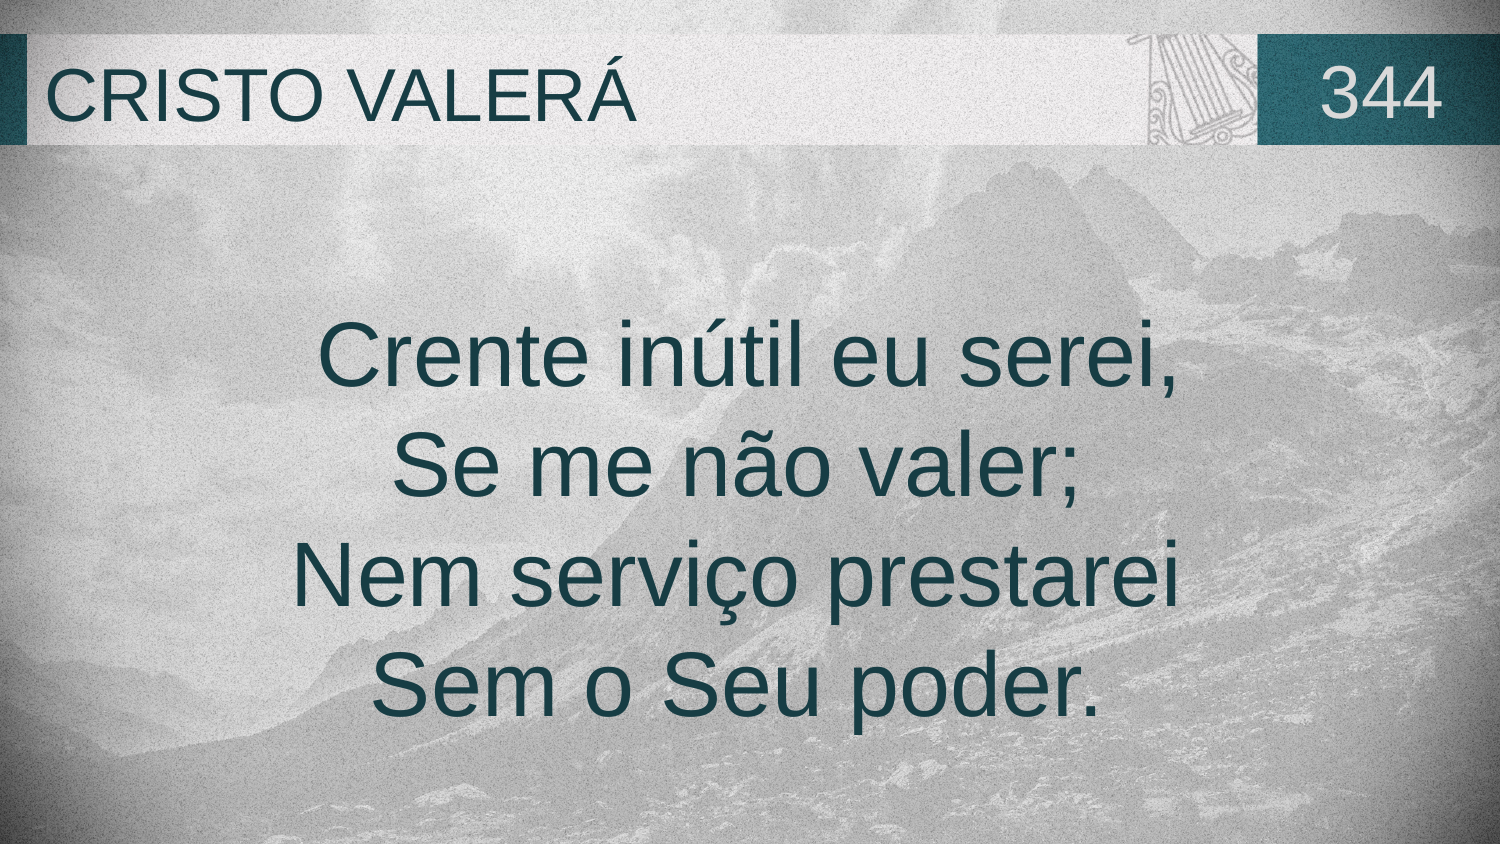

# CRISTO VALERÁ
344
Crente inútil eu serei,
Se me não valer;
Nem serviço prestarei
Sem o Seu poder.